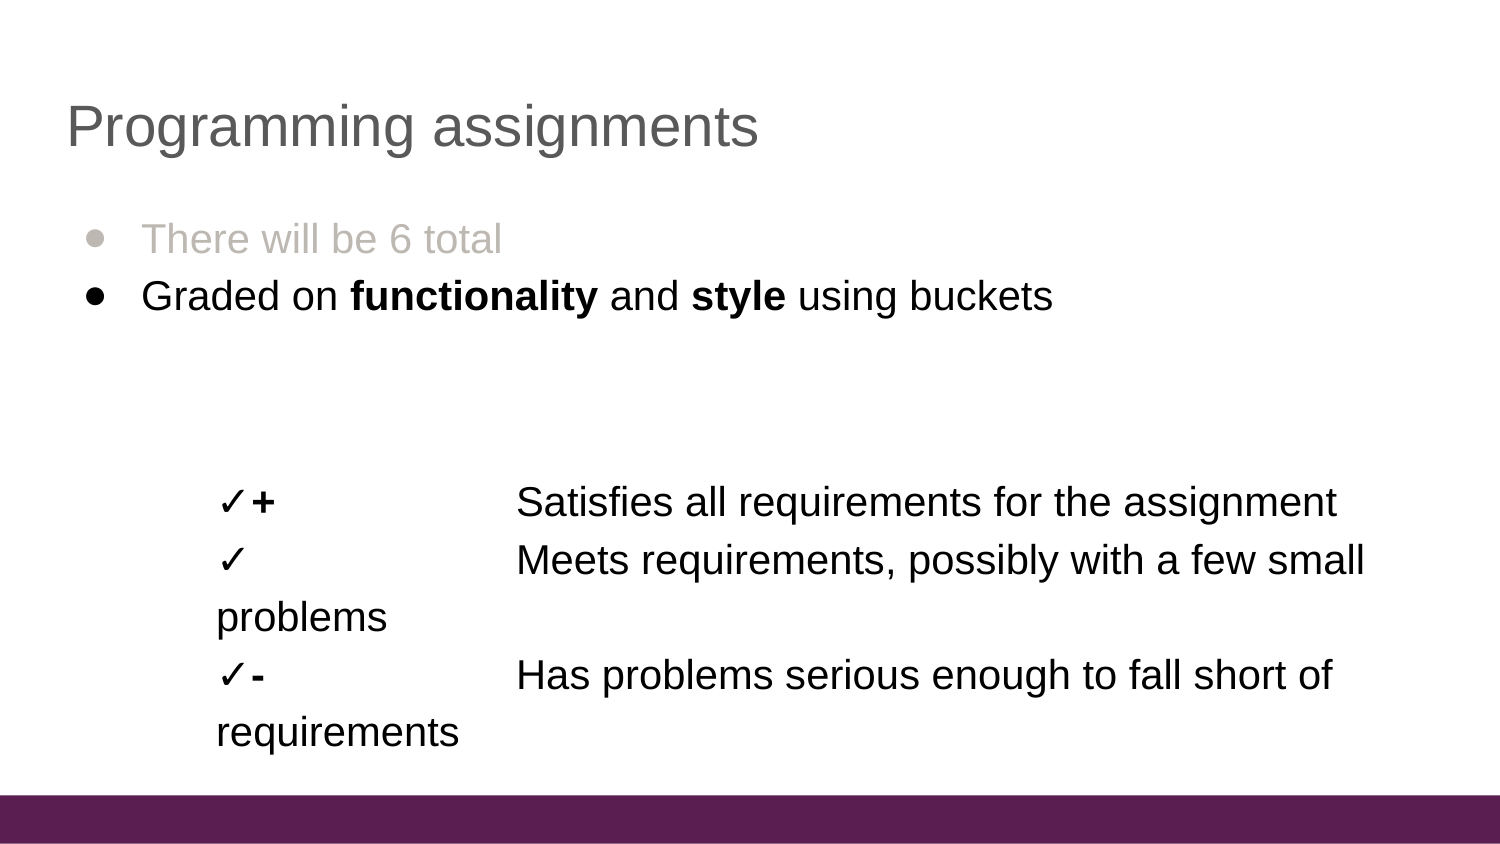

# Programming assignments

There will be 6 total
Graded on functionality and style using buckets
✓+		Satisfies all requirements for the assignment
✓		Meets requirements, possibly with a few small problems
✓-		Has problems serious enough to fall short of requirements